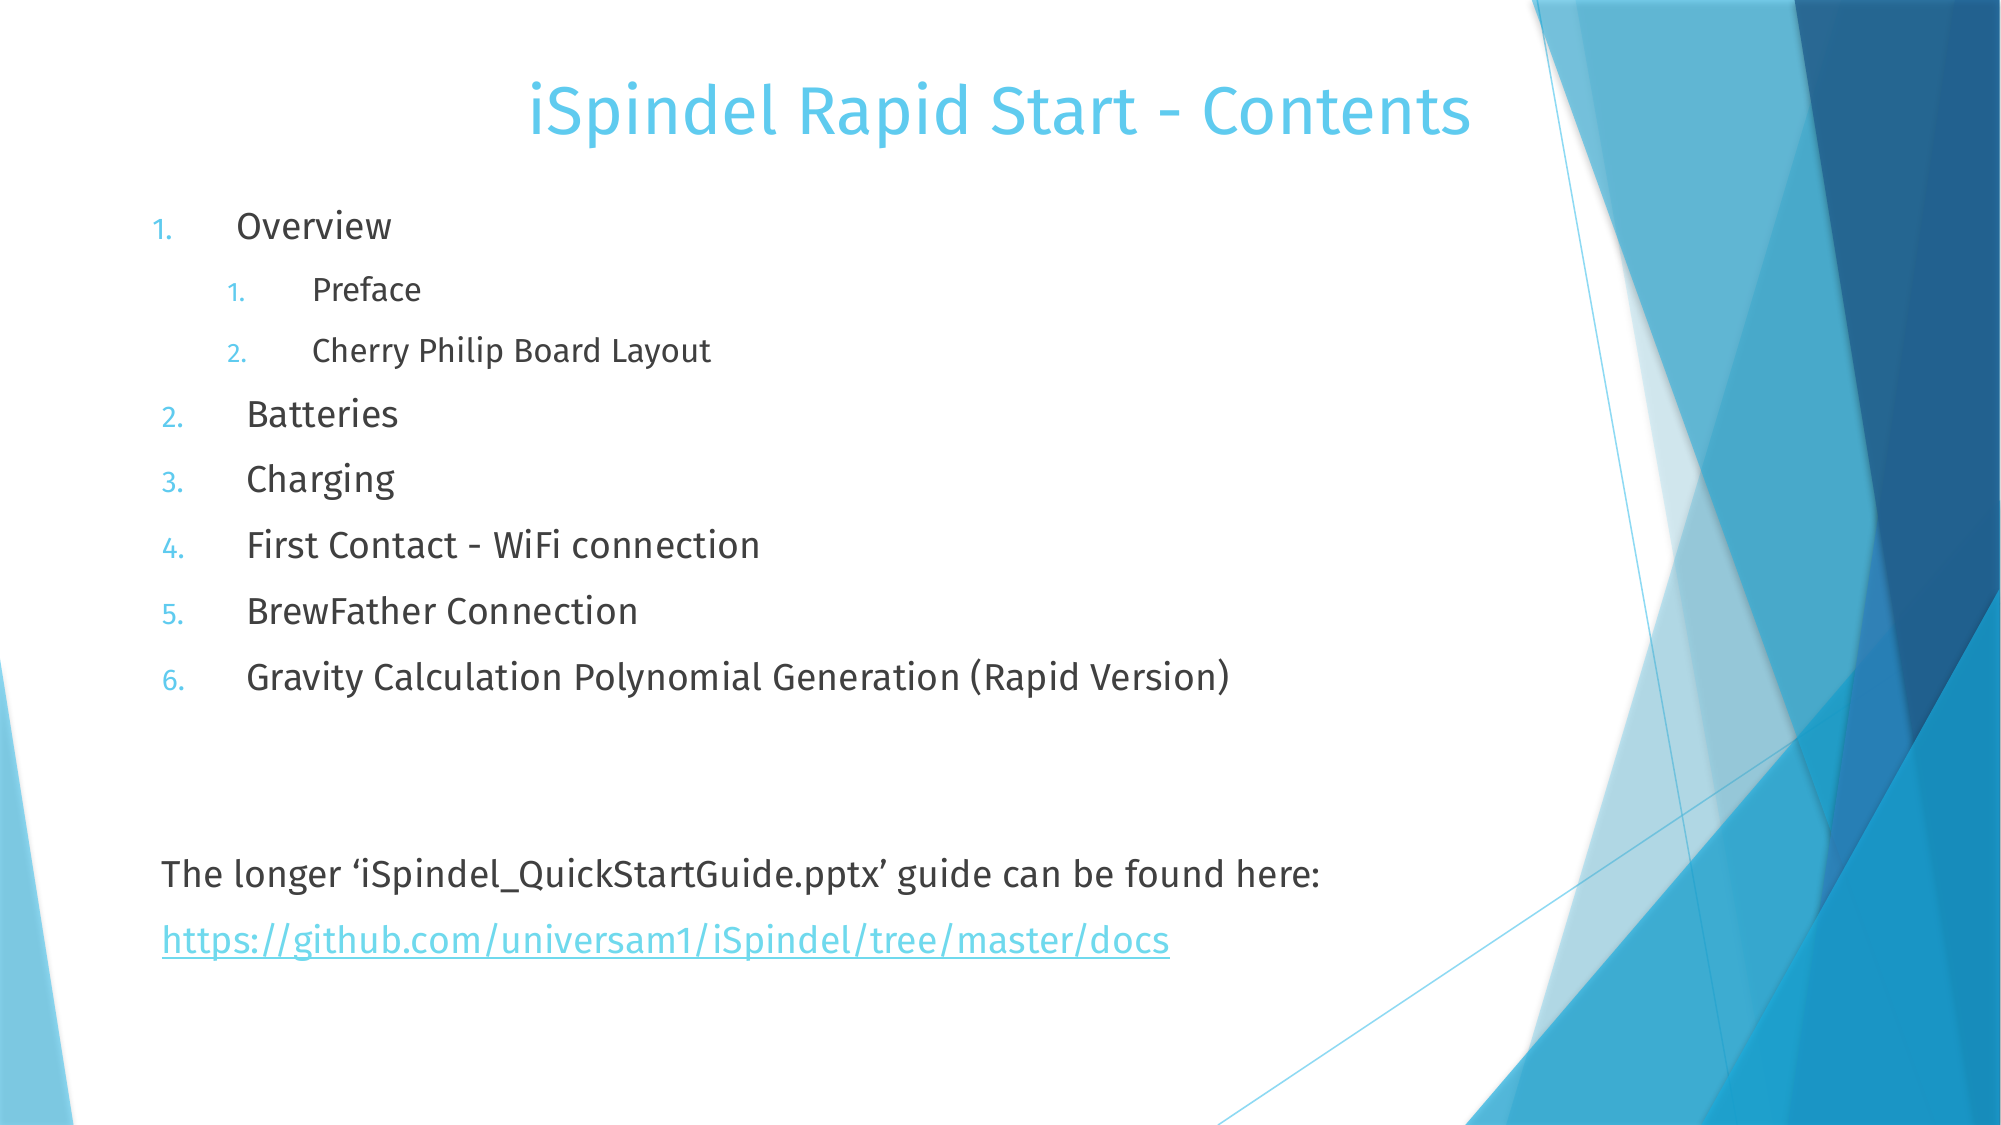

# iSpindel Rapid Start - Contents
Overview
Preface
Cherry Philip Board Layout
Batteries
Charging
First Contact - WiFi connection
BrewFather Connection
Gravity Calculation Polynomial Generation (Rapid Version)

The longer ‘iSpindel_QuickStartGuide.pptx’ guide can be found here:
https://github.com/universam1/iSpindel/tree/master/docs